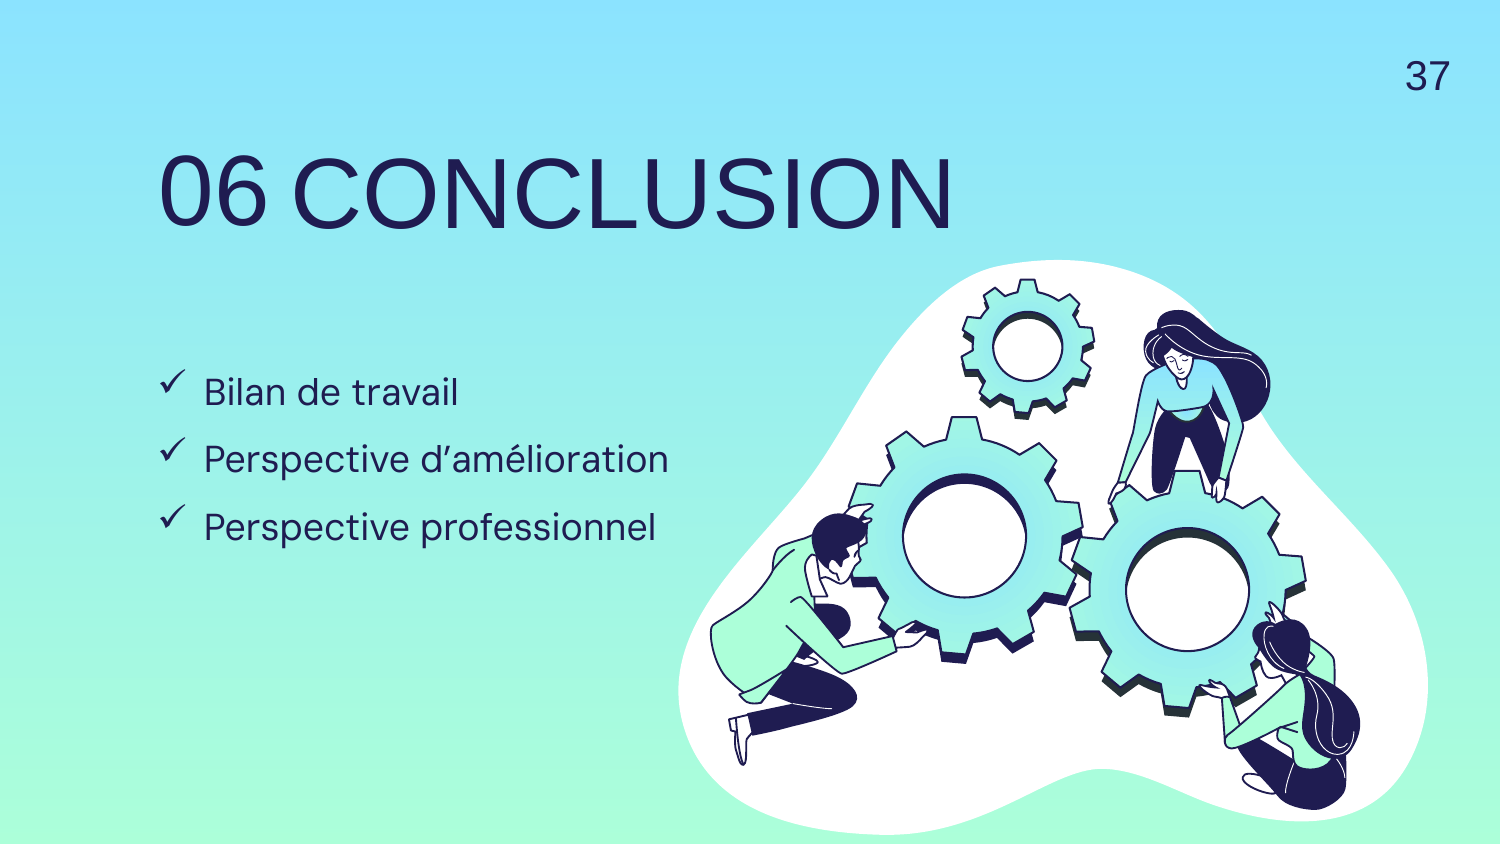

37
# CONCLUSION
06

Bilan de travail
Perspective d’amélioration
Perspective professionnel